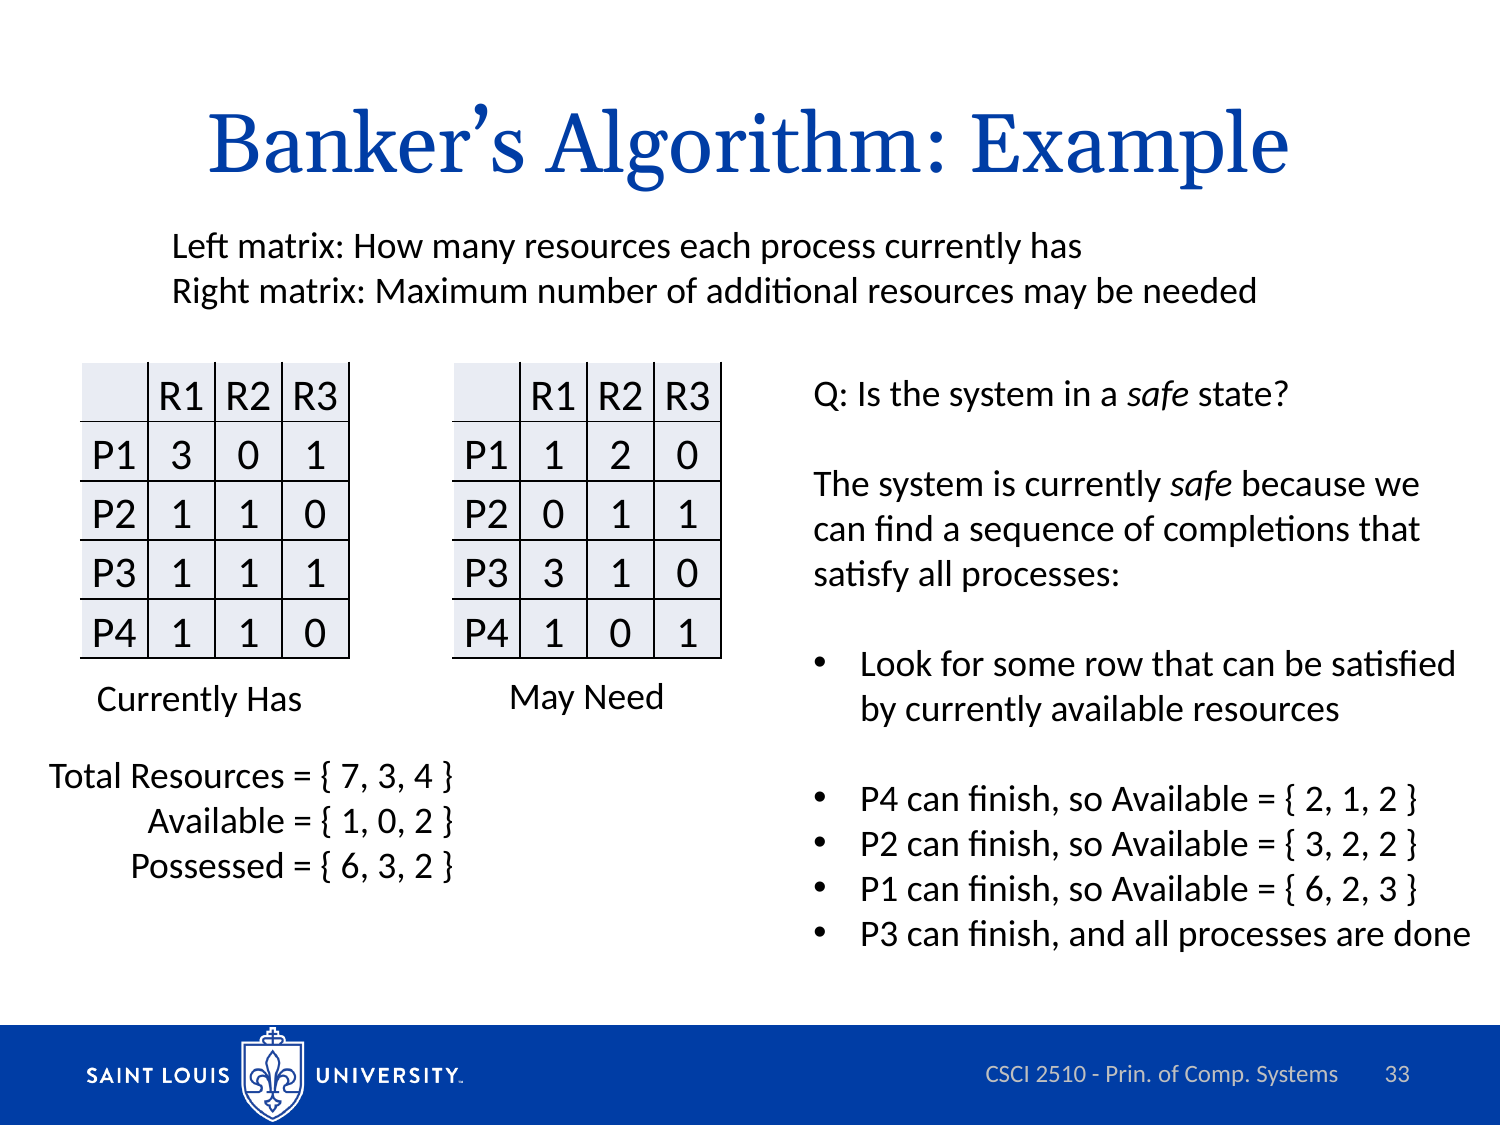

# Banker’s Algorithm: Example
Left matrix: How many resources each process currently has
Right matrix: Maximum number of additional resources may be needed
Q: Is the system in a safe state?

The system is currently safe because we
can find a sequence of completions that
satisfy all processes:

Look for some row that can be satisfied
by currently available resources

P4 can finish, so Available = { 2, 1, 2 }
P2 can finish, so Available = { 3, 2, 2 }
P1 can finish, so Available = { 6, 2, 3 }
P3 can finish, and all processes are done
|  | R1 | R2 | R3 |
| --- | --- | --- | --- |
| P1 | 3 | 0 | 1 |
| P2 | 1 | 1 | 0 |
| P3 | 1 | 1 | 1 |
| P4 | 1 | 1 | 0 |
|  | R1 | R2 | R3 |
| --- | --- | --- | --- |
| P1 | 1 | 2 | 0 |
| P2 | 0 | 1 | 1 |
| P3 | 3 | 1 | 0 |
| P4 | 1 | 0 | 1 |
May Need
Currently Has
Total Resources = { 7, 3, 4 }
Available = { 1, 0, 2 }
Possessed = { 6, 3, 2 }
CSCI 2510 - Prin. of Comp. Systems
33